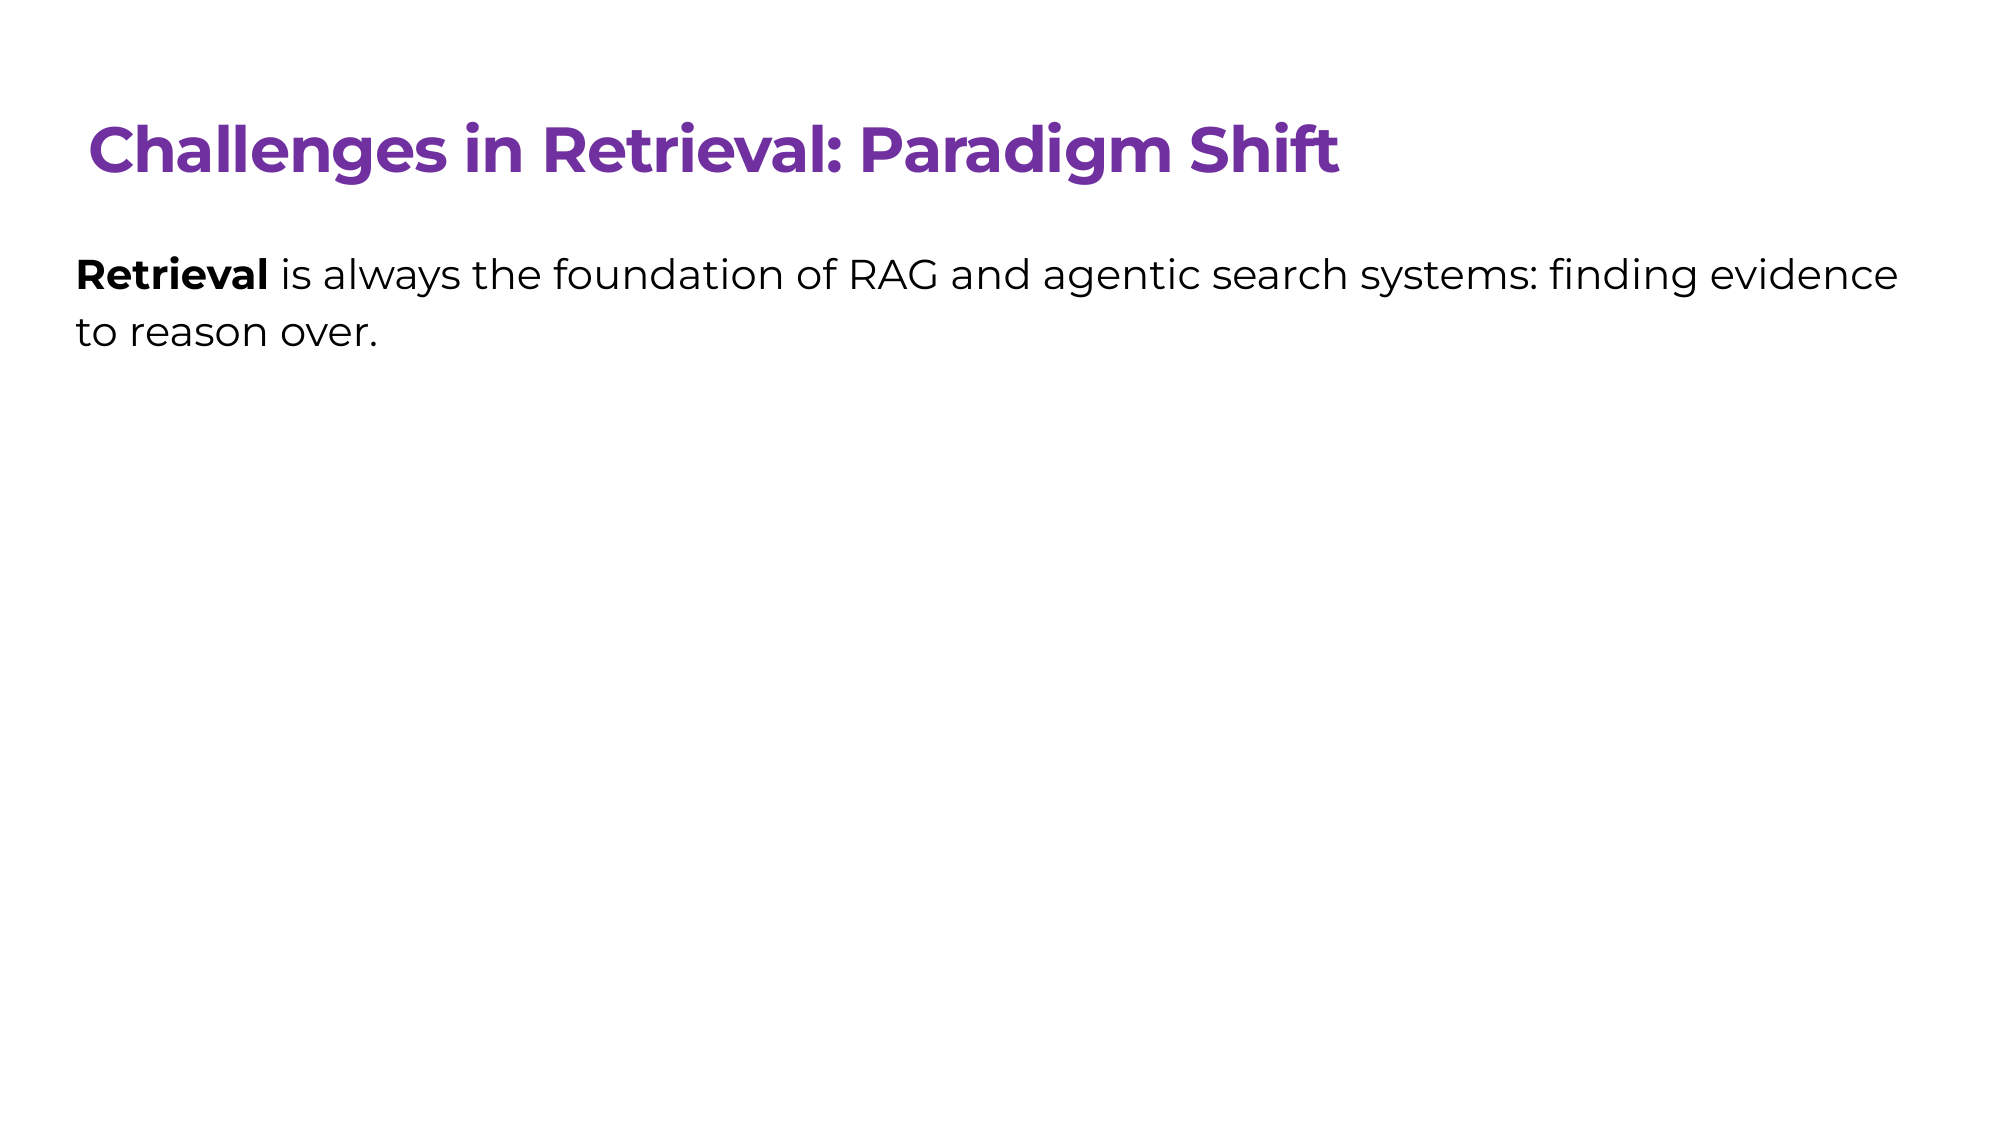

Challenges in Retrieval: Paradigm Shift

Retrieval is always the foundation of RAG and agentic search systems: finding evidence to reason over.